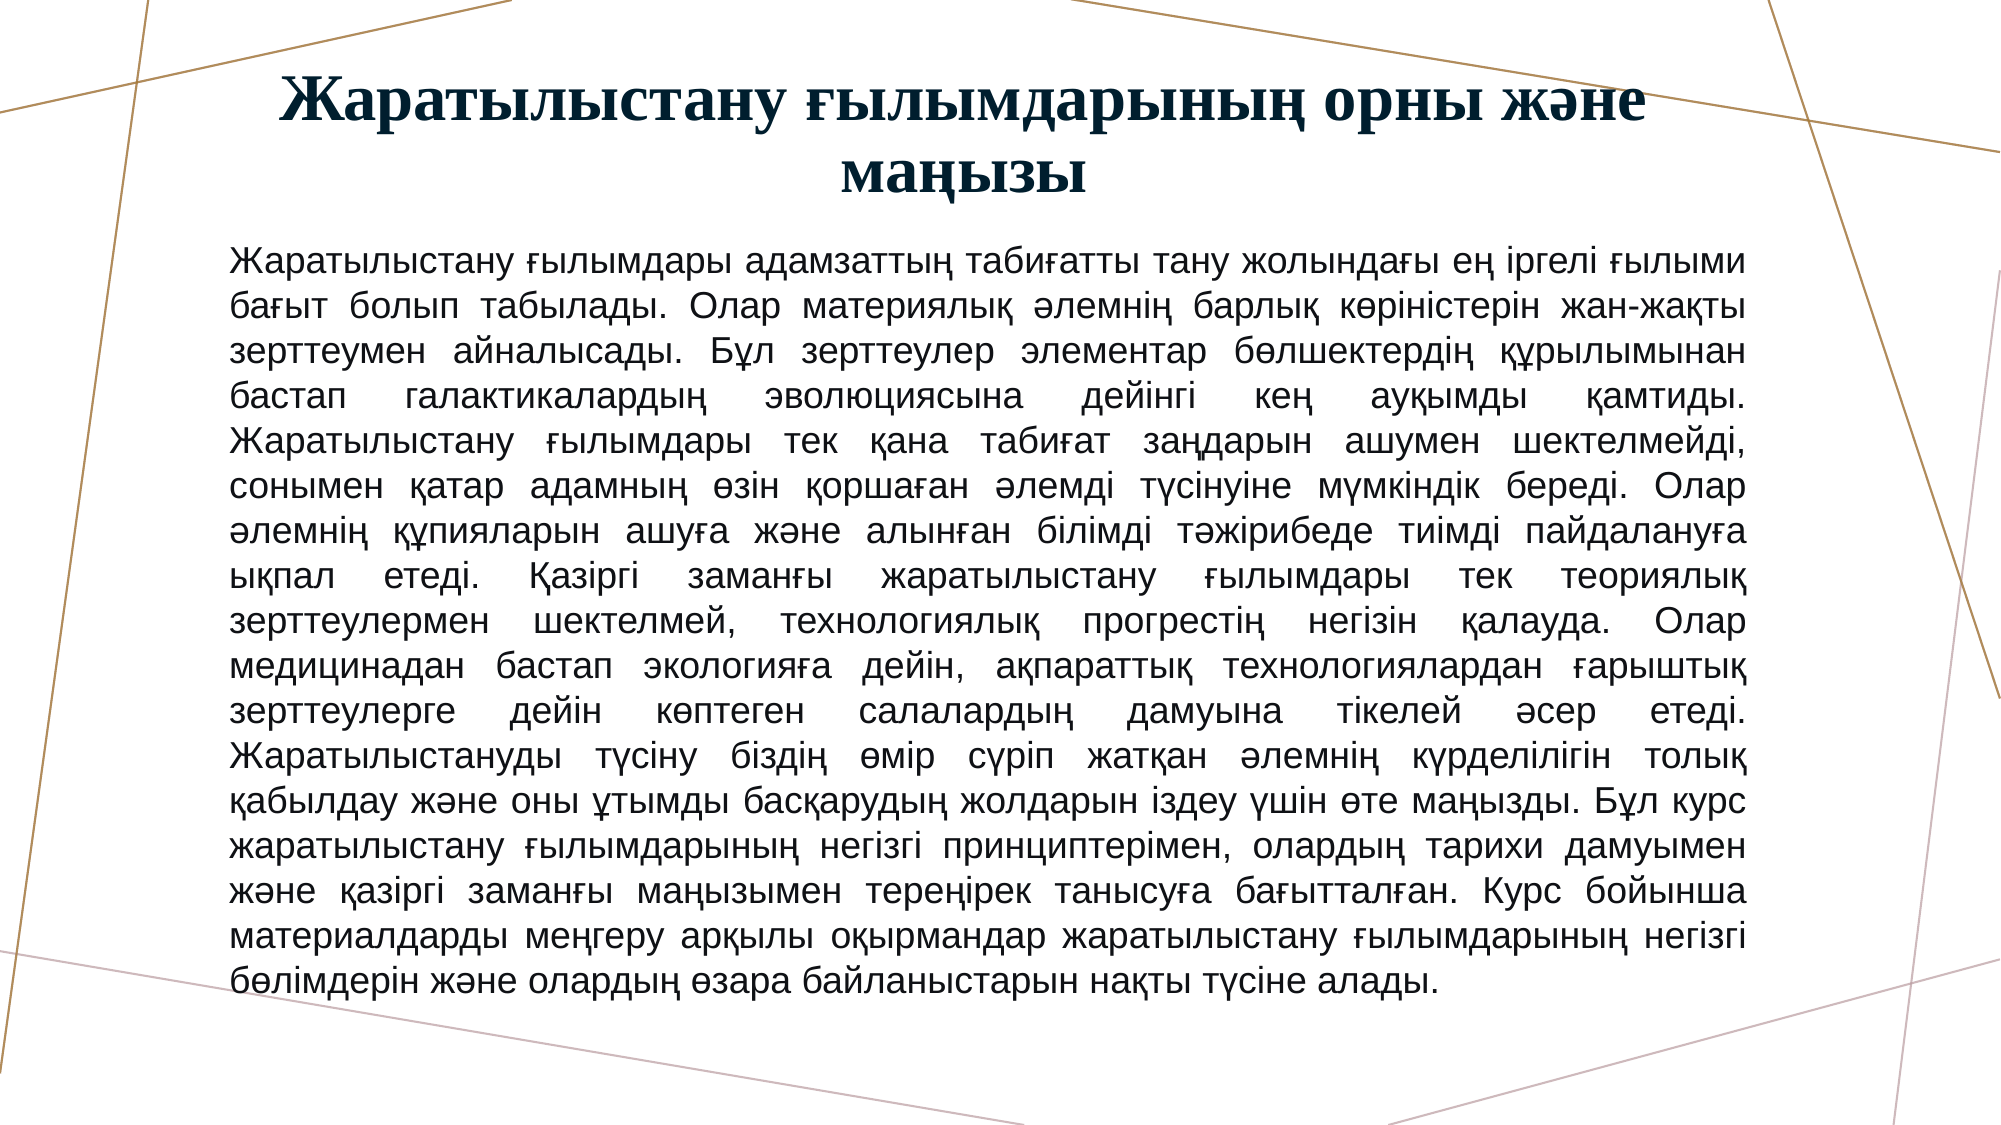

# Жаратылыстану ғылымдарының орны және маңызы
Жаратылыстану ғылымдары адамзаттың табиғатты тану жолындағы ең іргелі ғылыми бағыт болып табылады. Олар материялық әлемнің барлық көріністерін жан-жақты зерттеумен айналысады. Бұл зерттеулер элементар бөлшектердің құрылымынан бастап галактикалардың эволюциясына дейінгі кең ауқымды қамтиды. Жаратылыстану ғылымдары тек қана табиғат заңдарын ашумен шектелмейді, сонымен қатар адамның өзін қоршаған әлемді түсінуіне мүмкіндік береді. Олар әлемнің құпияларын ашуға және алынған білімді тәжірибеде тиімді пайдалануға ықпал етеді. Қазіргі заманғы жаратылыстану ғылымдары тек теориялық зерттеулермен шектелмей, технологиялық прогрестің негізін қалауда. Олар медицинадан бастап экологияға дейін, ақпараттық технологиялардан ғарыштық зерттеулерге дейін көптеген салалардың дамуына тікелей әсер етеді. Жаратылыстануды түсіну біздің өмір сүріп жатқан әлемнің күрделілігін толық қабылдау және оны ұтымды басқарудың жолдарын іздеу үшін өте маңызды. Бұл курс жаратылыстану ғылымдарының негізгі принциптерімен, олардың тарихи дамуымен және қазіргі заманғы маңызымен тереңірек танысуға бағытталған. Курс бойынша материалдарды меңгеру арқылы оқырмандар жаратылыстану ғылымдарының негізгі бөлімдерін және олардың өзара байланыстарын нақты түсіне алады.